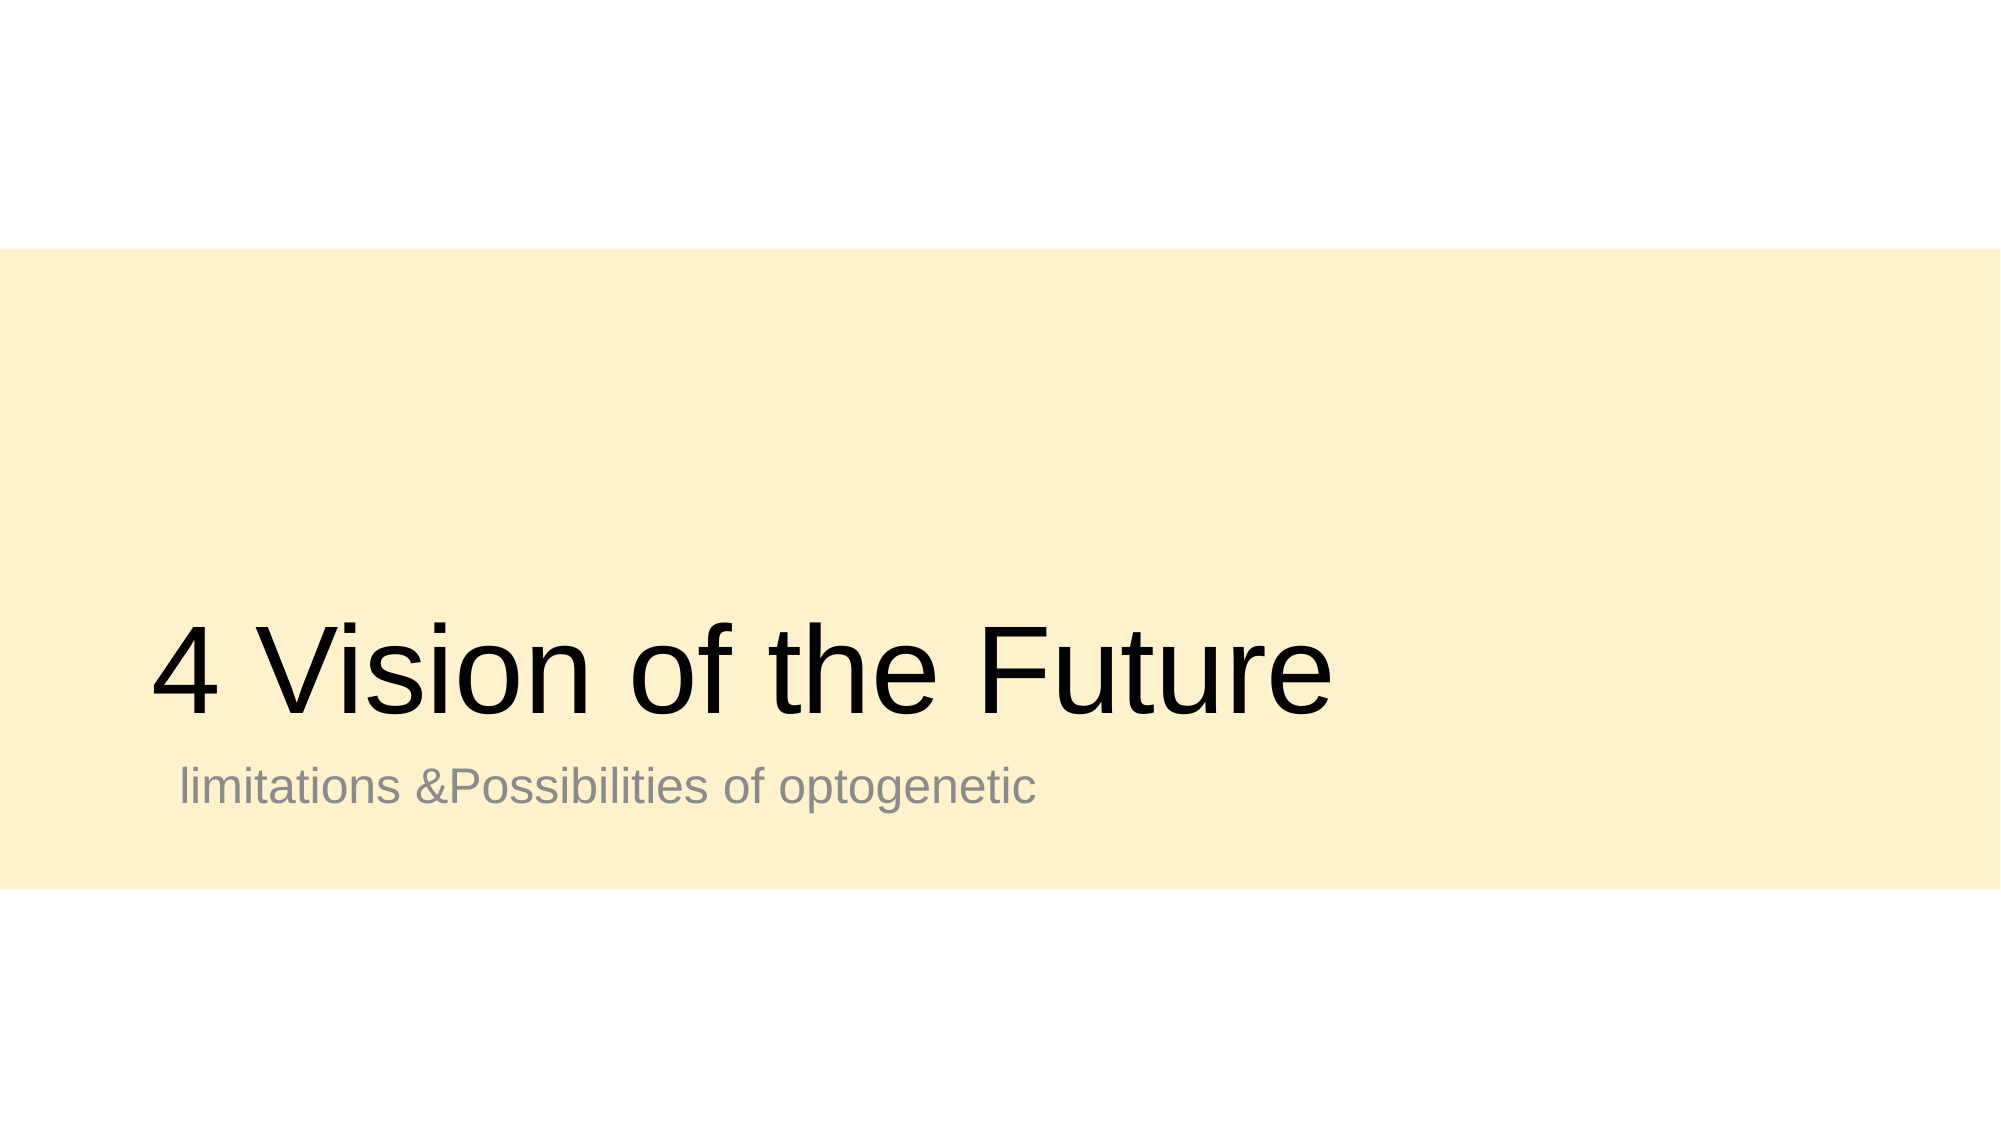

# 4 Vision of the Future
  limitations &Possibilities of optogenetic